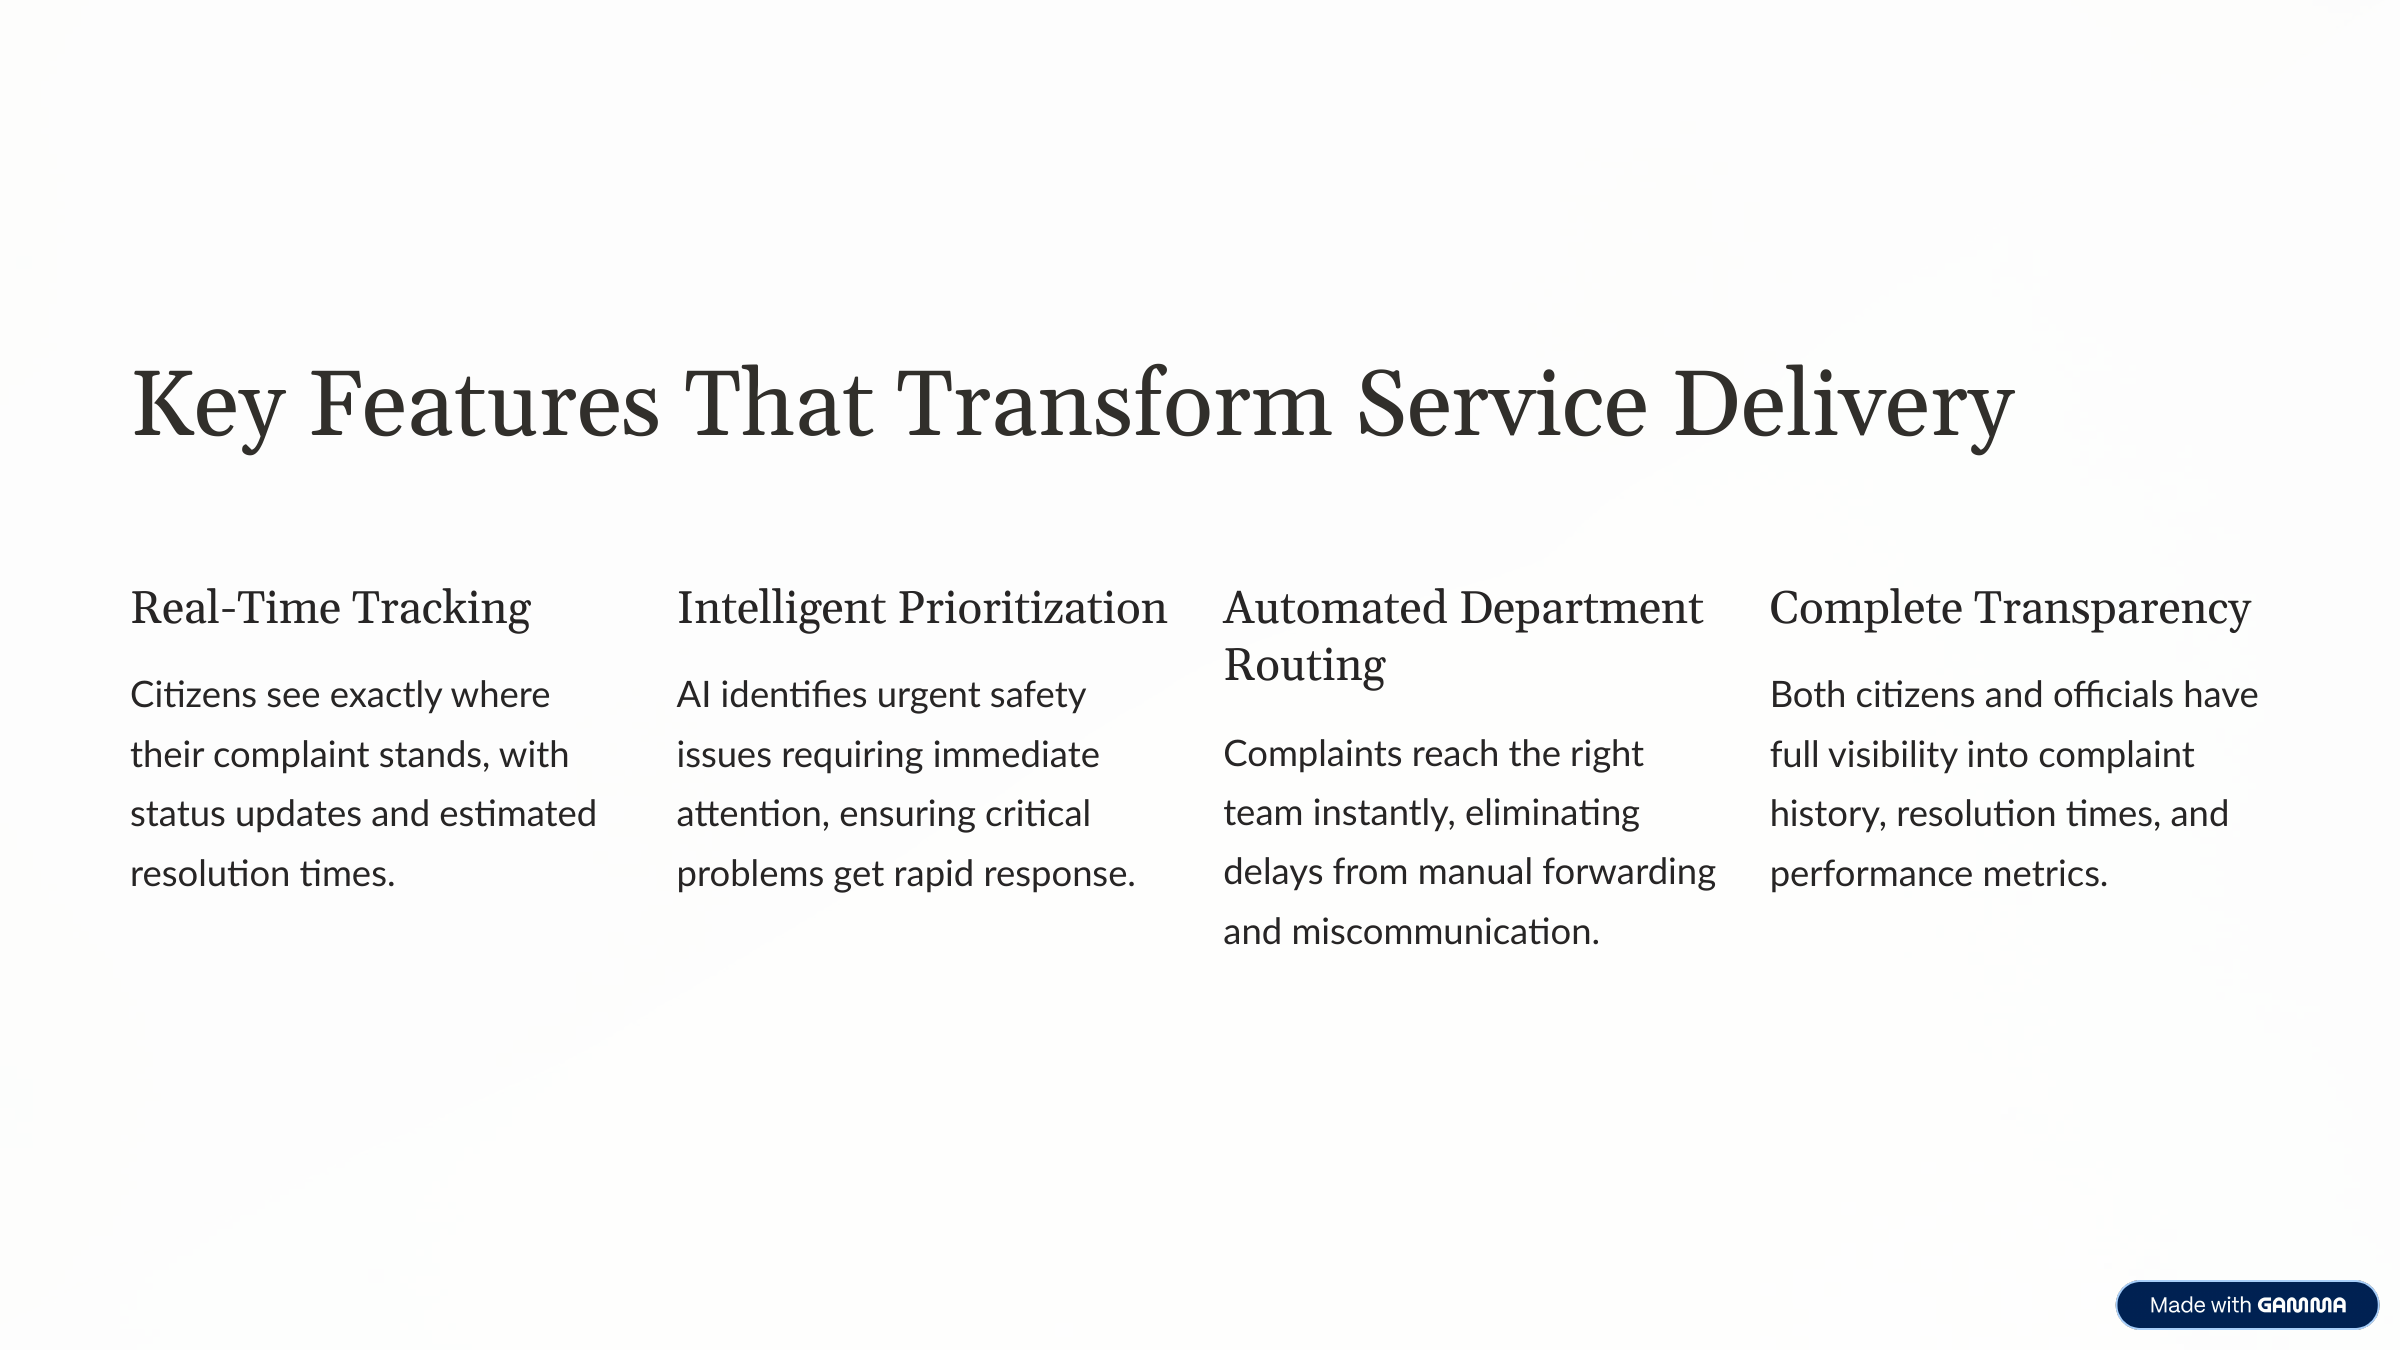

Key Features That Transform Service Delivery
Real-Time Tracking
Intelligent Prioritization
Automated Department Routing
Complete Transparency
Citizens see exactly where their complaint stands, with status updates and estimated resolution times.
AI identifies urgent safety issues requiring immediate attention, ensuring critical problems get rapid response.
Both citizens and officials have full visibility into complaint history, resolution times, and performance metrics.
Complaints reach the right team instantly, eliminating delays from manual forwarding and miscommunication.